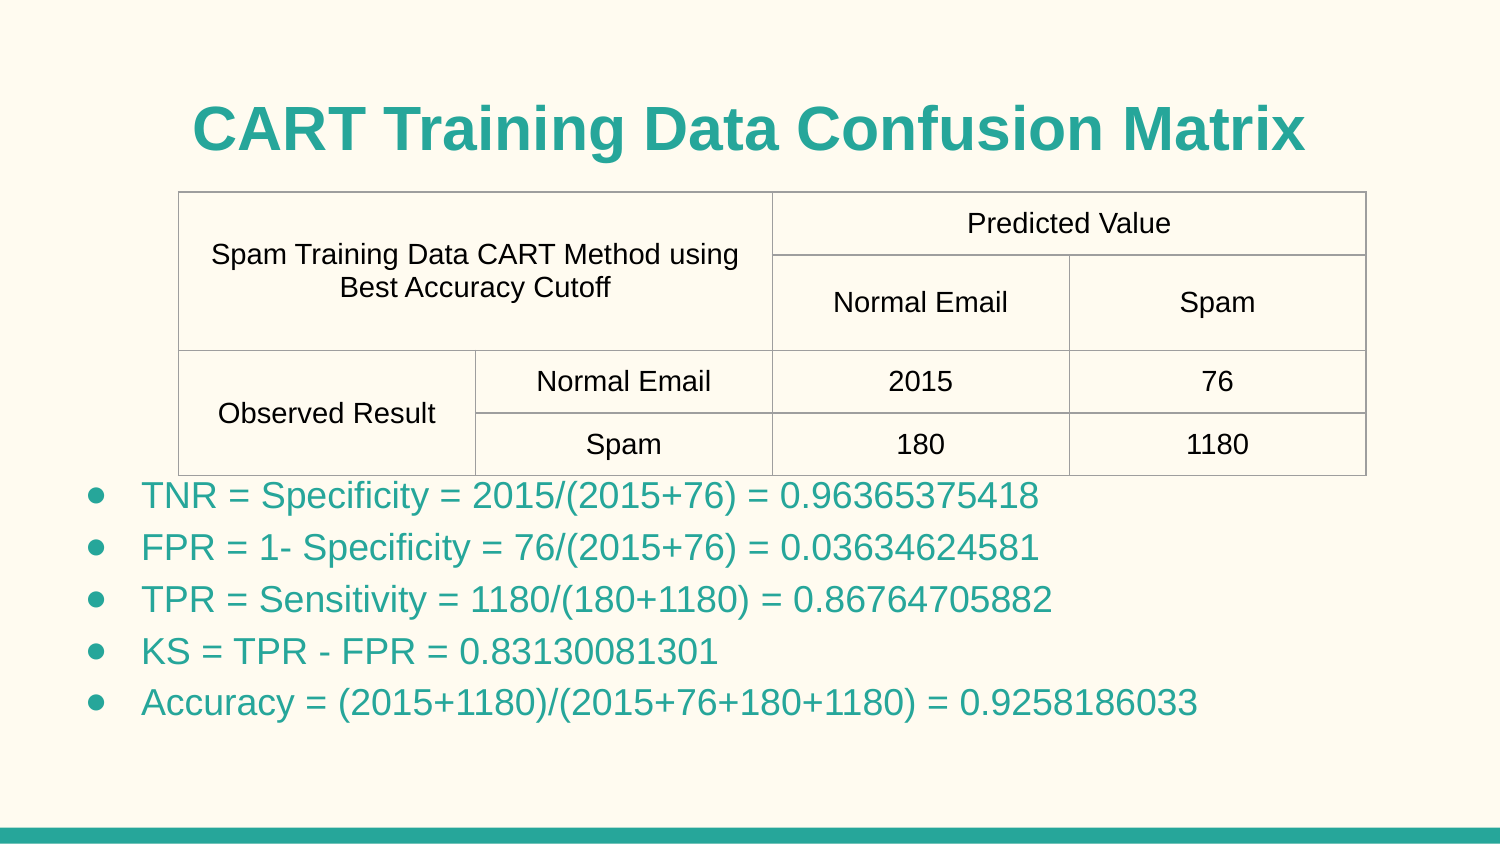

# CART Training Data Confusion Matrix
| Spam Training Data CART Method using Best Accuracy Cutoff |  | Predicted Value |  |
| --- | --- | --- | --- |
|  |  | Normal Email | Spam |
| Observed Result | Normal Email | 2015 | 76 |
|  | Spam | 180 | 1180 |
TNR = Specificity = 2015/(2015+76) = 0.96365375418
FPR = 1- Specificity = 76/(2015+76) = 0.03634624581
TPR = Sensitivity = 1180/(180+1180) = 0.86764705882
KS = TPR - FPR = 0.83130081301
Accuracy = (2015+1180)/(2015+76+180+1180) = 0.9258186033